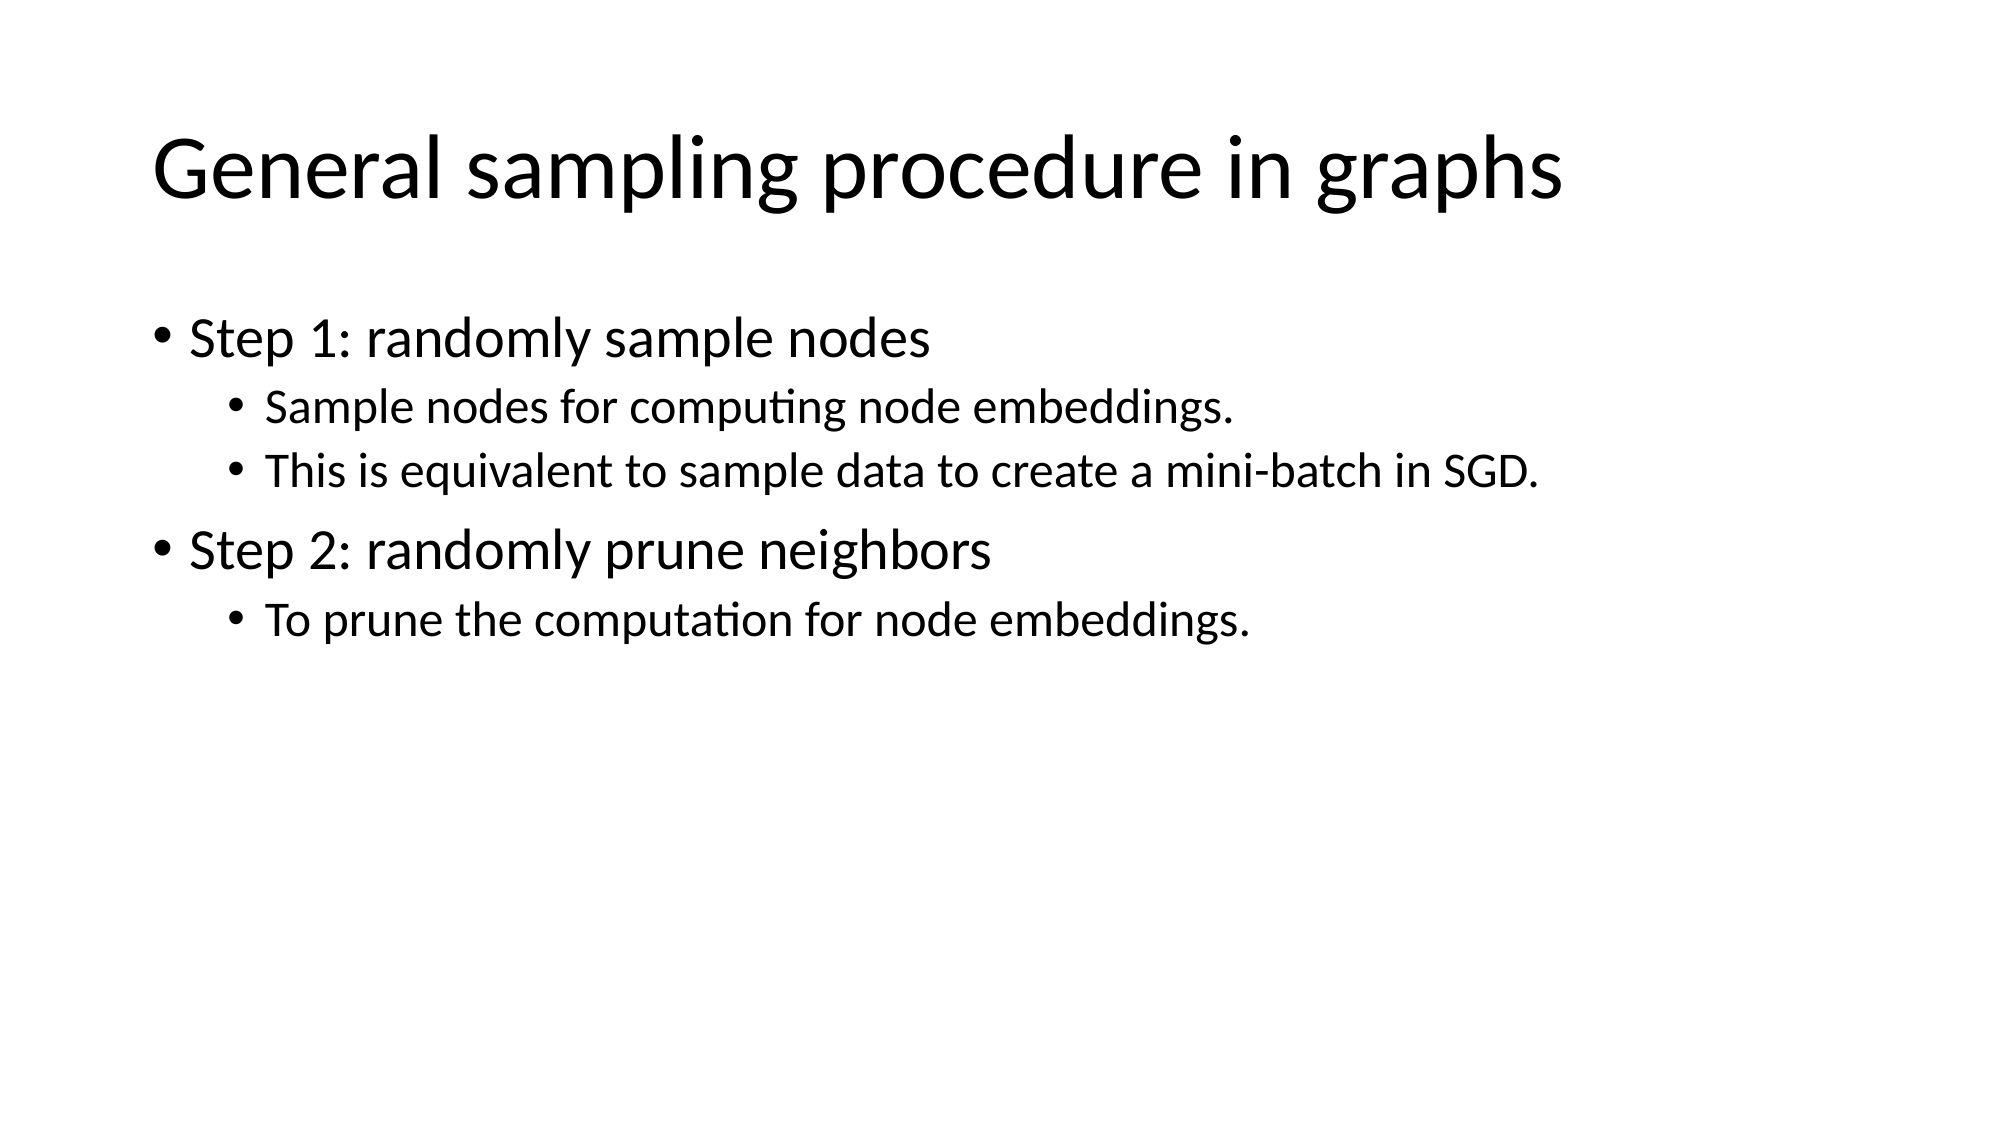

# General sampling procedure in graphs
Step 1: randomly sample nodes
Sample nodes for computing node embeddings.
This is equivalent to sample data to create a mini-batch in SGD.
Step 2: randomly prune neighbors
To prune the computation for node embeddings.